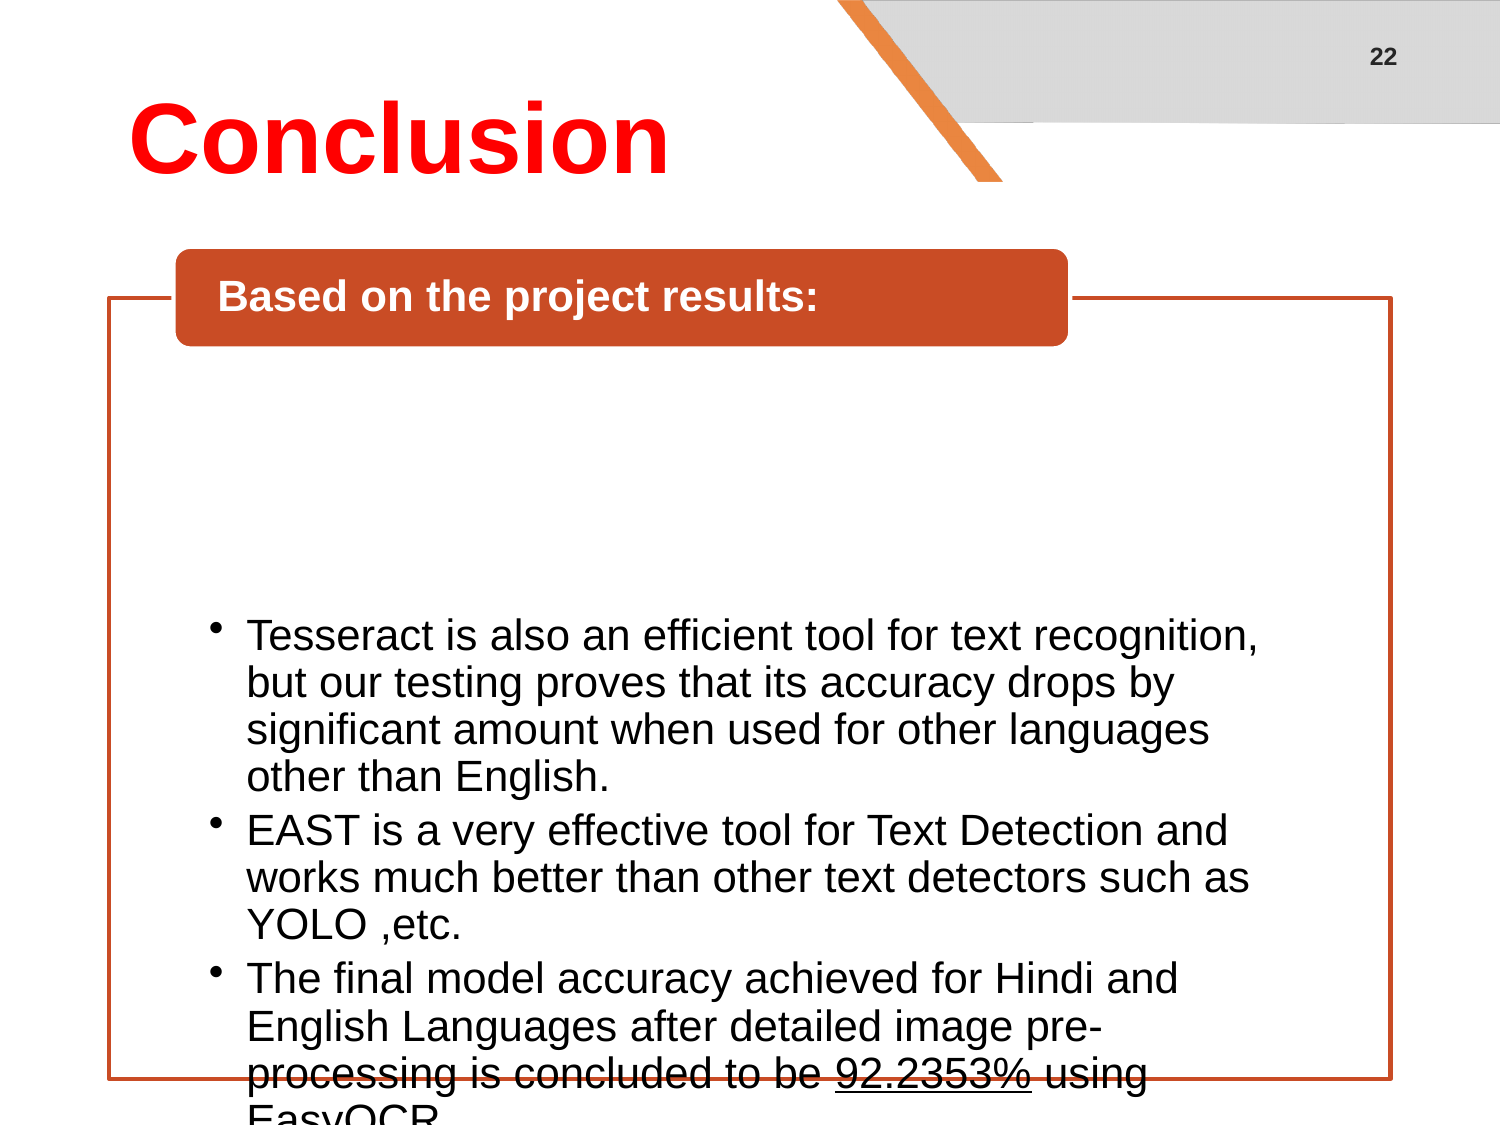

22

# Conclusion
EasyOCR is the simplest way of applying optical character recognition and its the most accurate by far. For most tested images and extended over a wide range of languages, it is easy to use and has amazing accuracy.
Tesseract is also an efficient tool for text recognition, but our testing proves that its accuracy drops by significant amount when used for other languages other than English.
EAST is a very effective tool for Text Detection and works much better than other text detectors such as YOLO ,etc.
The final model accuracy achieved for Hindi and English Languages after detailed image pre-processing is concluded to be 92.2353% using EasyOCR.
Based on the project results: